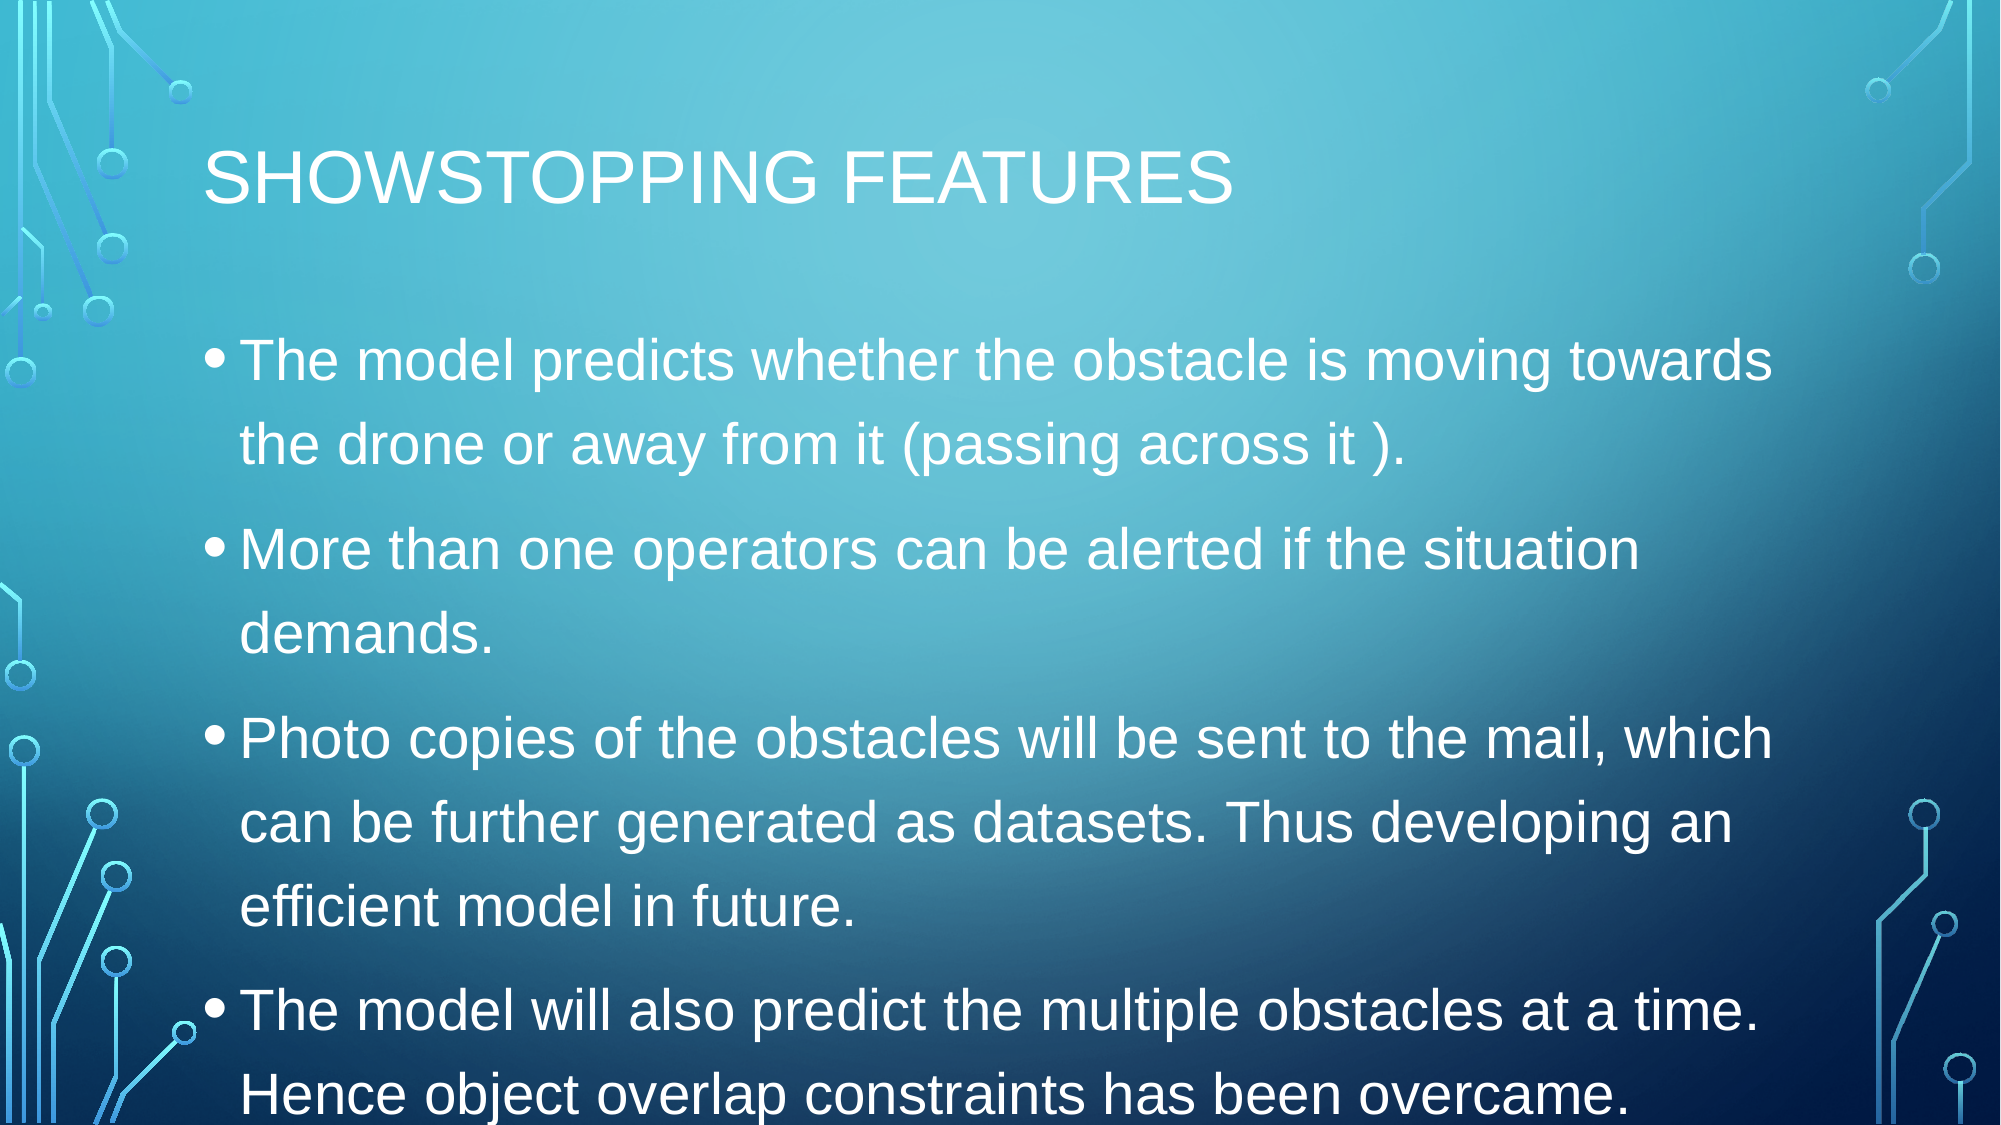

# SHOWSTOPPING FEATURES
The model predicts whether the obstacle is moving towards the drone or away from it (passing across it ).
More than one operators can be alerted if the situation demands.
Photo copies of the obstacles will be sent to the mail, which can be further generated as datasets. Thus developing an efficient model in future.
The model will also predict the multiple obstacles at a time. Hence object overlap constraints has been overcame.